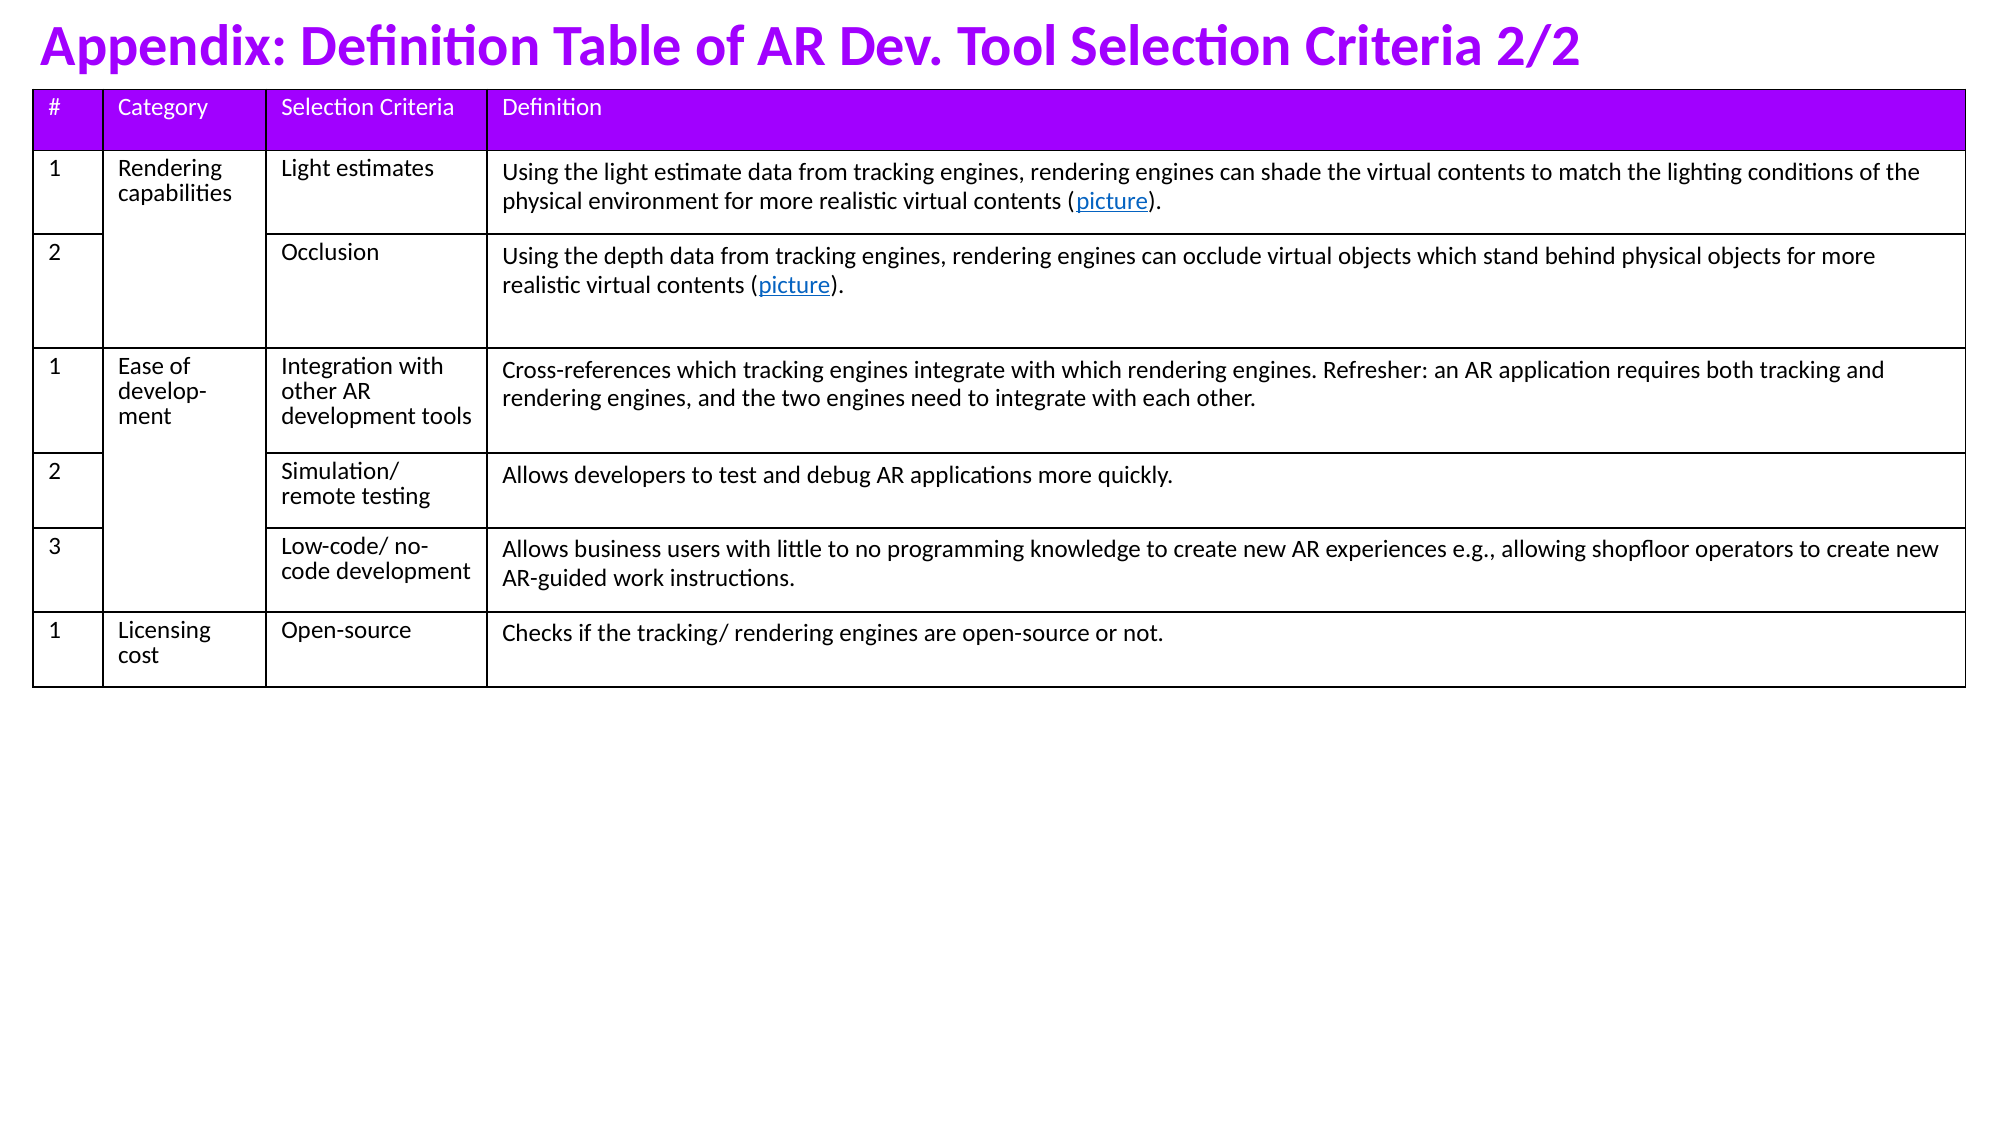

Appendix: Definition Table of AR Dev. Tool Selection Criteria 2/2
| # | Category | Selection Criteria | Definition |
| --- | --- | --- | --- |
| 1 | Rendering capabilities | Light estimates | Using the light estimate data from tracking engines, rendering engines can shade the virtual contents to match the lighting conditions of the physical environment for more realistic virtual contents (picture). |
| 2 |  | Occlusion | Using the depth data from tracking engines, rendering engines can occlude virtual objects which stand behind physical objects for more realistic virtual contents (picture). |
| 1 | Ease of develop-ment | Integration with other AR development tools | Cross-references which tracking engines integrate with which rendering engines. Refresher: an AR application requires both tracking and rendering engines, and the two engines need to integrate with each other. |
| 2 |  | Simulation/ remote testing | Allows developers to test and debug AR applications more quickly. |
| 3 |  | Low-code/ no-code development | Allows business users with little to no programming knowledge to create new AR experiences e.g., allowing shopfloor operators to create new AR-guided work instructions. |
| 1 | Licensing cost | Open-source | Checks if the tracking/ rendering engines are open-source or not. |